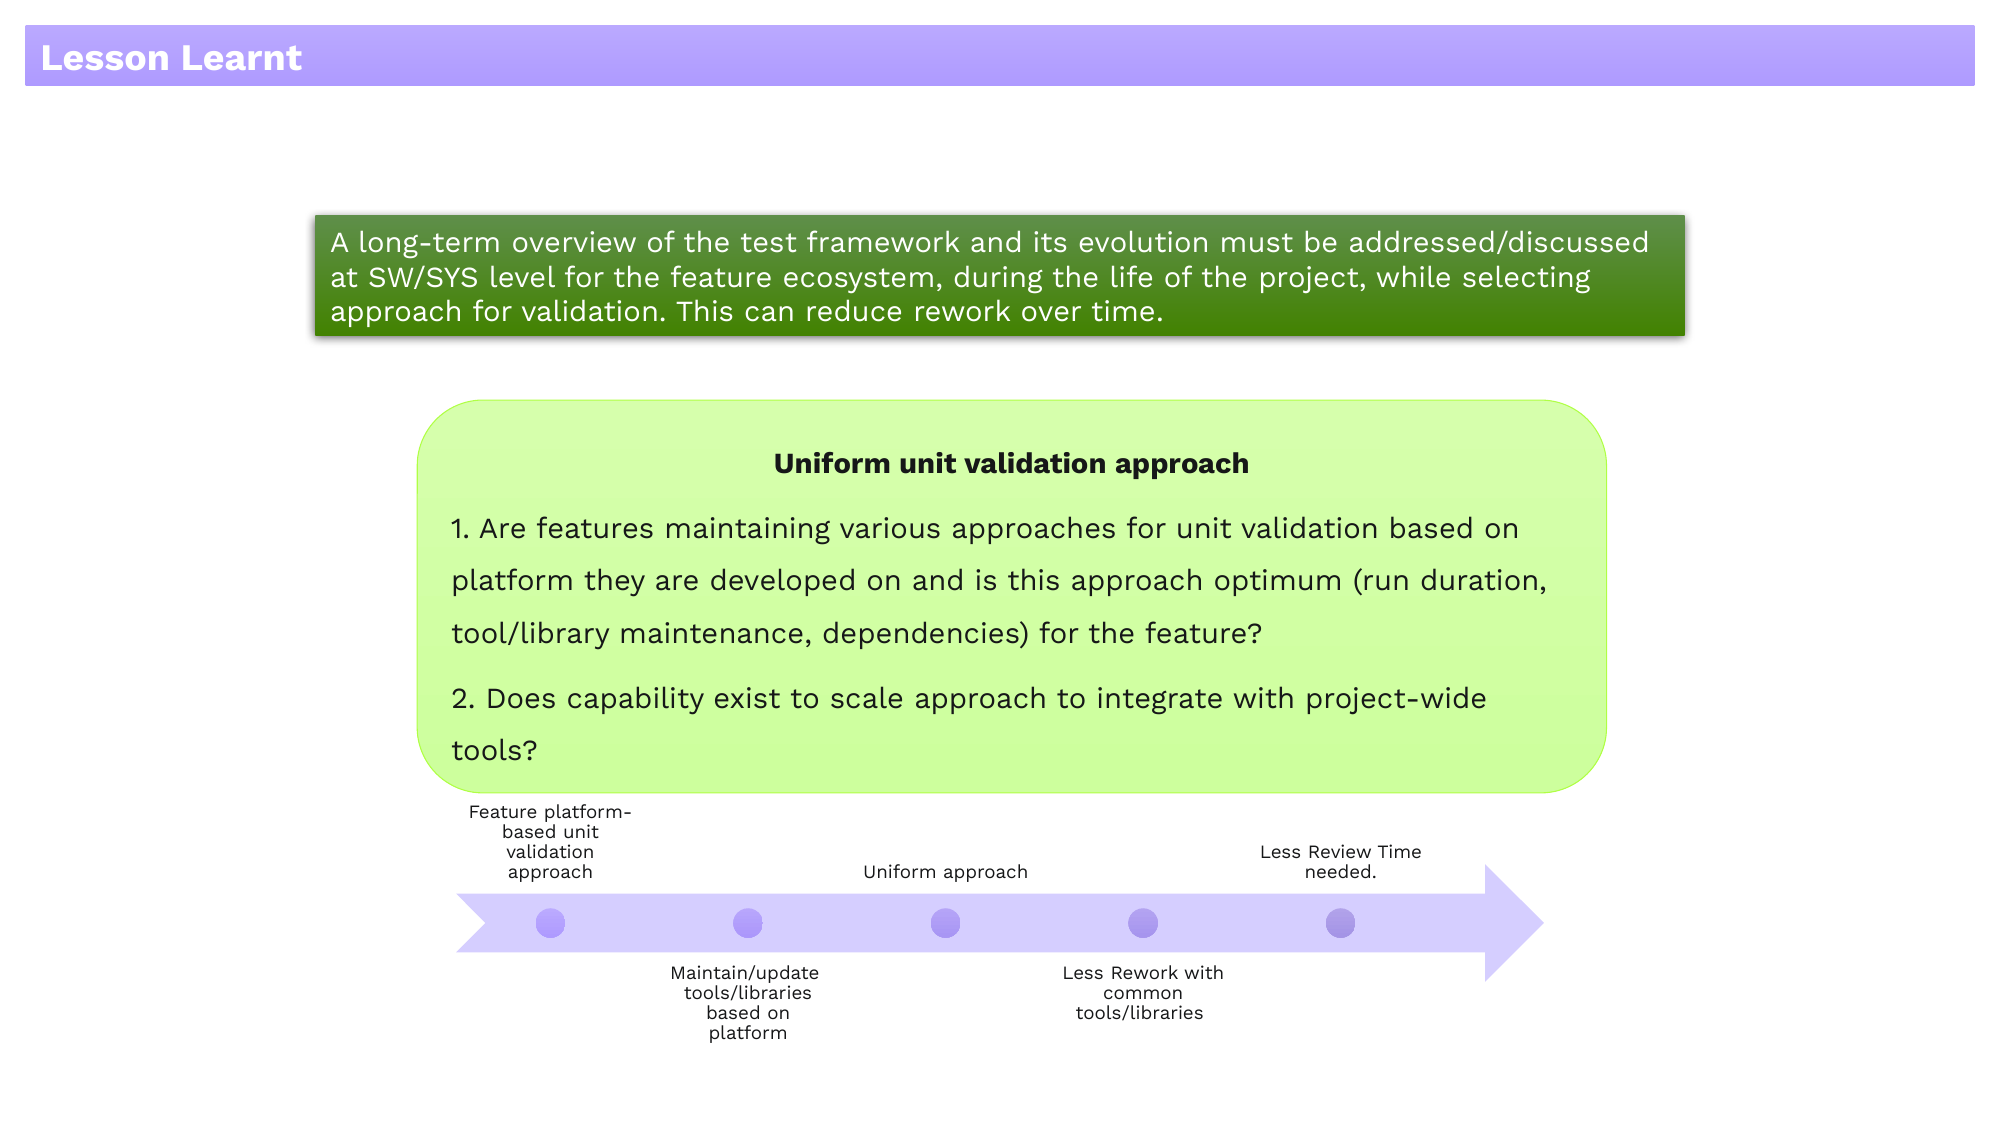

Lesson Learnt
A long-term overview of the test framework and its evolution must be addressed/discussed at SW/SYS level for the feature ecosystem, during the life of the project, while selecting approach for validation. This can reduce rework over time.
Uniform unit validation approach
1. Are features maintaining various approaches for unit validation based on platform they are developed on and is this approach optimum (run duration, tool/library maintenance, dependencies) for the feature?
2. Does capability exist to scale approach to integrate with project-wide tools?
Feature platform-based unit validation approach
Maintain/update  tools/libraries based on platform
Uniform approach
Less Rework with common tools/libraries
Less Review Time needed.